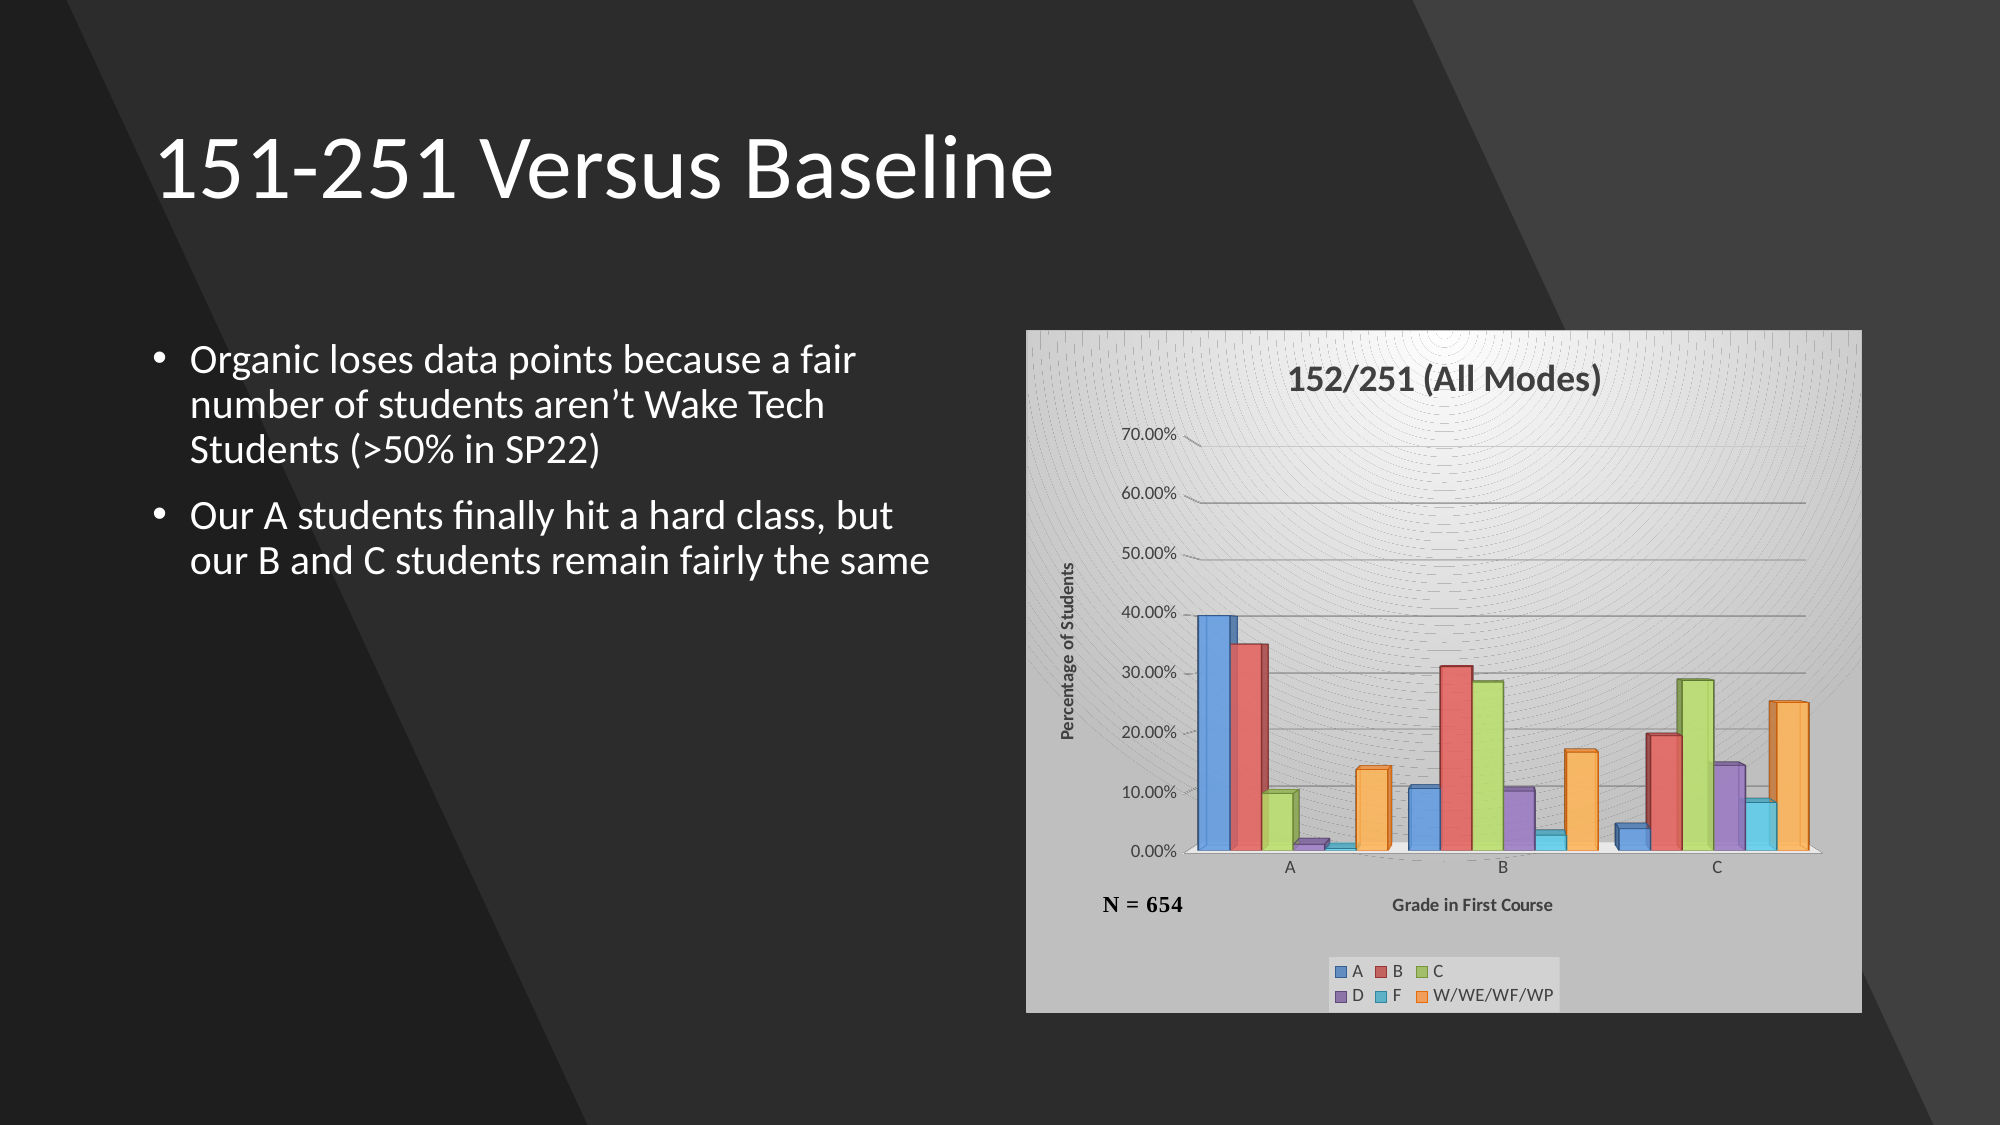

# 151-251 Versus Baseline
Organic loses data points because a fair number of students aren’t Wake Tech Students (>50% in SP22)
Our A students finally hit a hard class, but our B and C students remain fairly the same

[unsupported chart]